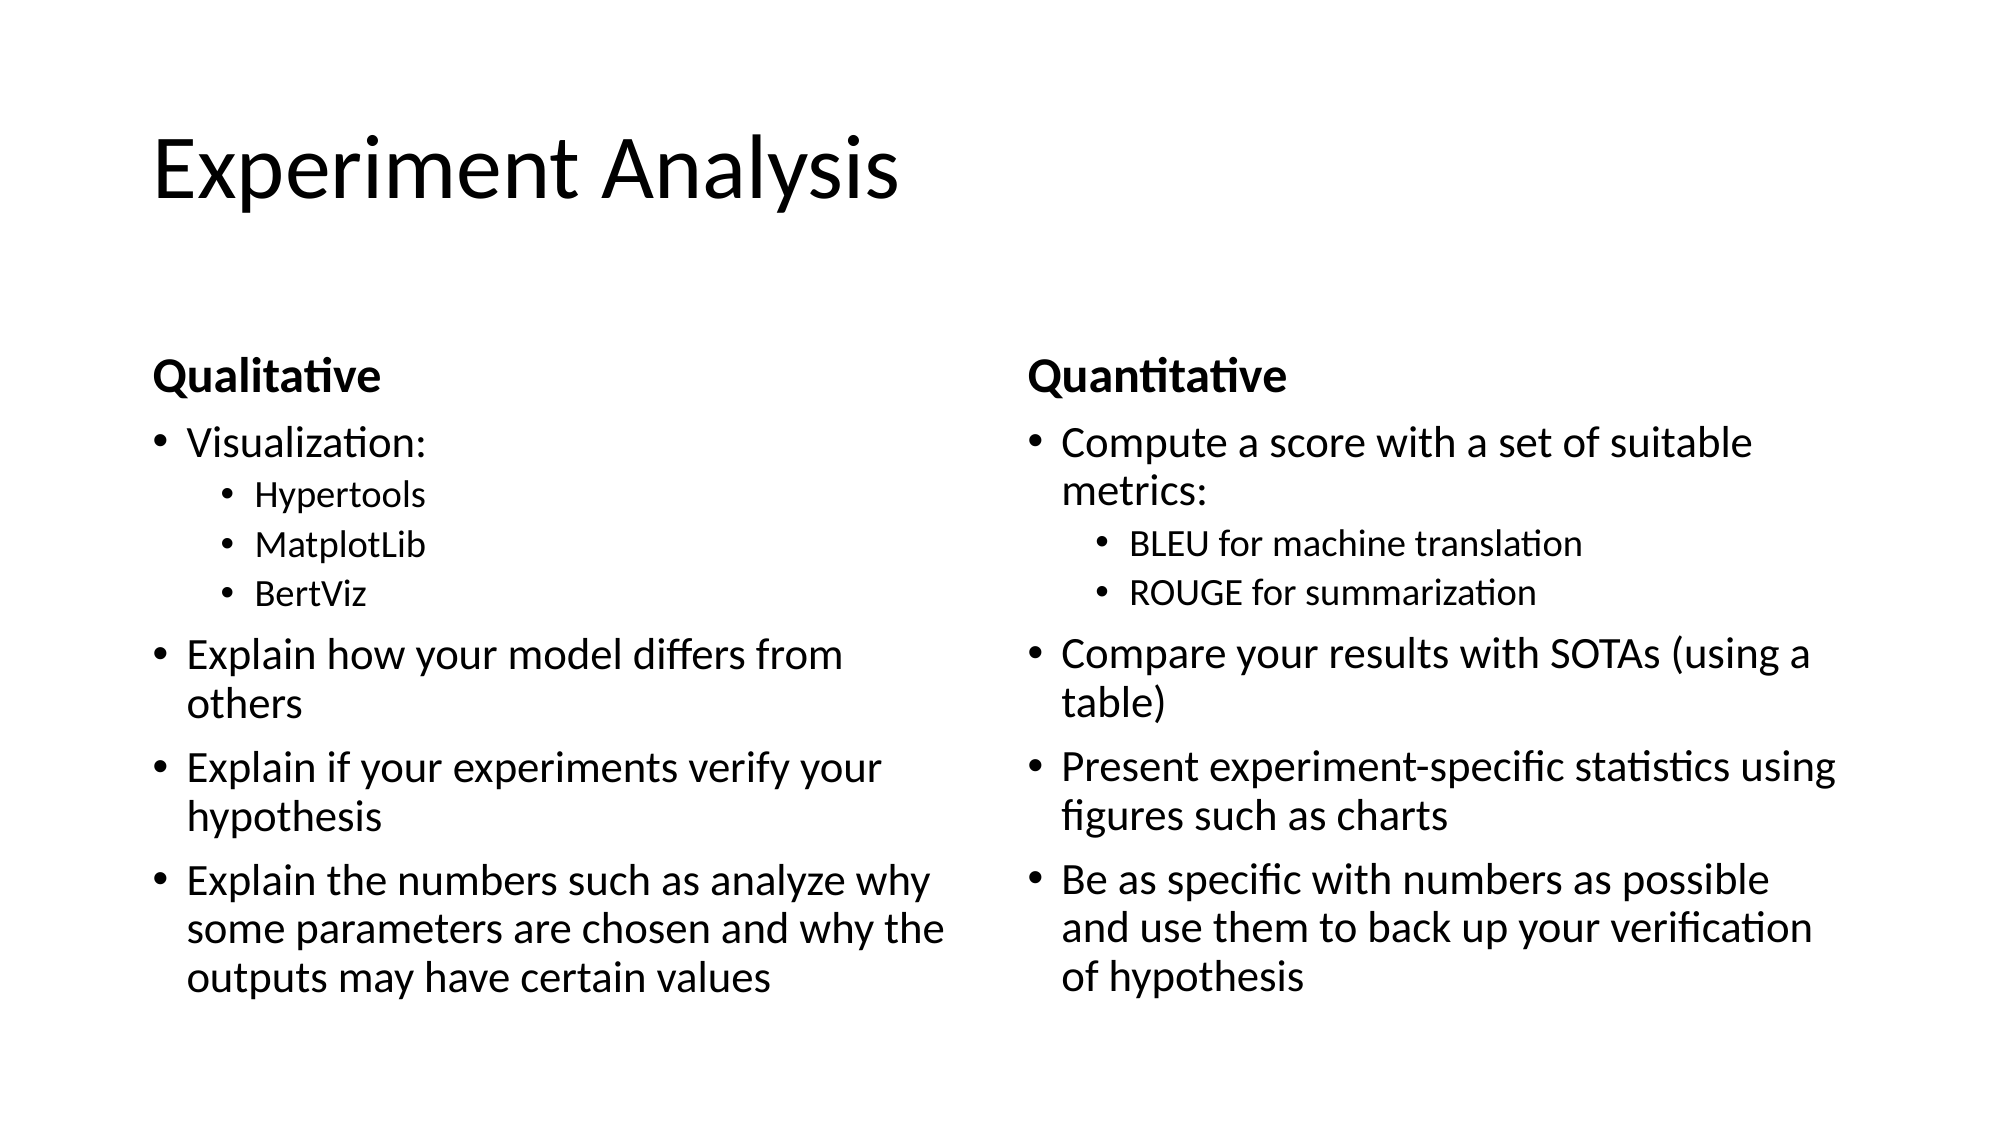

# Experiment Analysis
Qualitative
Quantitative
Visualization:
Hypertools
MatplotLib
BertViz
Explain how your model differs from others
Explain if your experiments verify your hypothesis
Explain the numbers such as analyze why some parameters are chosen and why the outputs may have certain values
Compute a score with a set of suitable metrics:
BLEU for machine translation
ROUGE for summarization
Compare your results with SOTAs (using a table)
Present experiment-specific statistics using figures such as charts
Be as specific with numbers as possible and use them to back up your verification of hypothesis